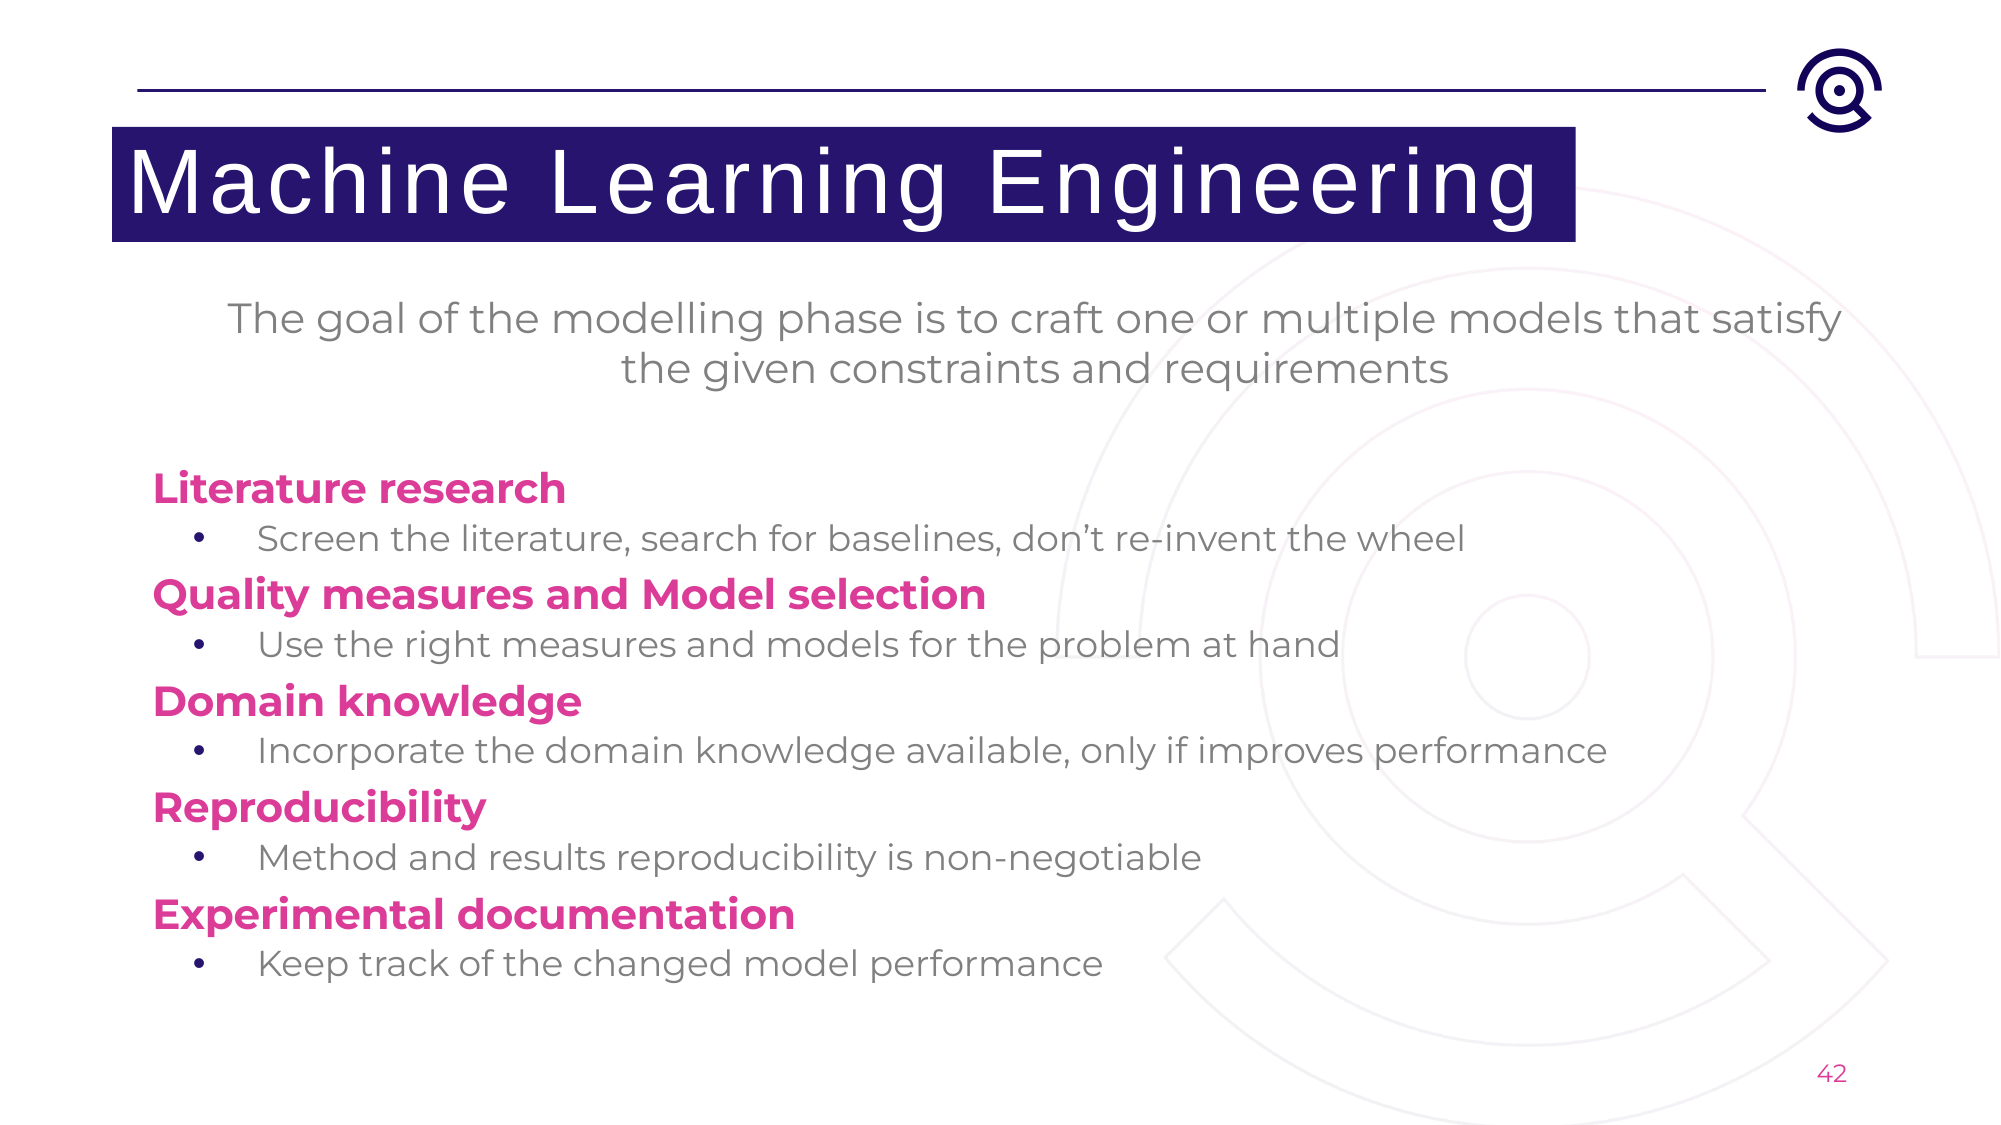

# Machine Learning Engineering
The goal of the modelling phase is to craft one or multiple models that satisfy the given constraints and requirements

Literature research
Screen the literature, search for baselines, don’t re-invent the wheel
Quality measures and Model selection
Use the right measures and models for the problem at hand
Domain knowledge
Incorporate the domain knowledge available, only if improves performance
Reproducibility
Method and results reproducibility is non-negotiable
Experimental documentation
Keep track of the changed model performance
42